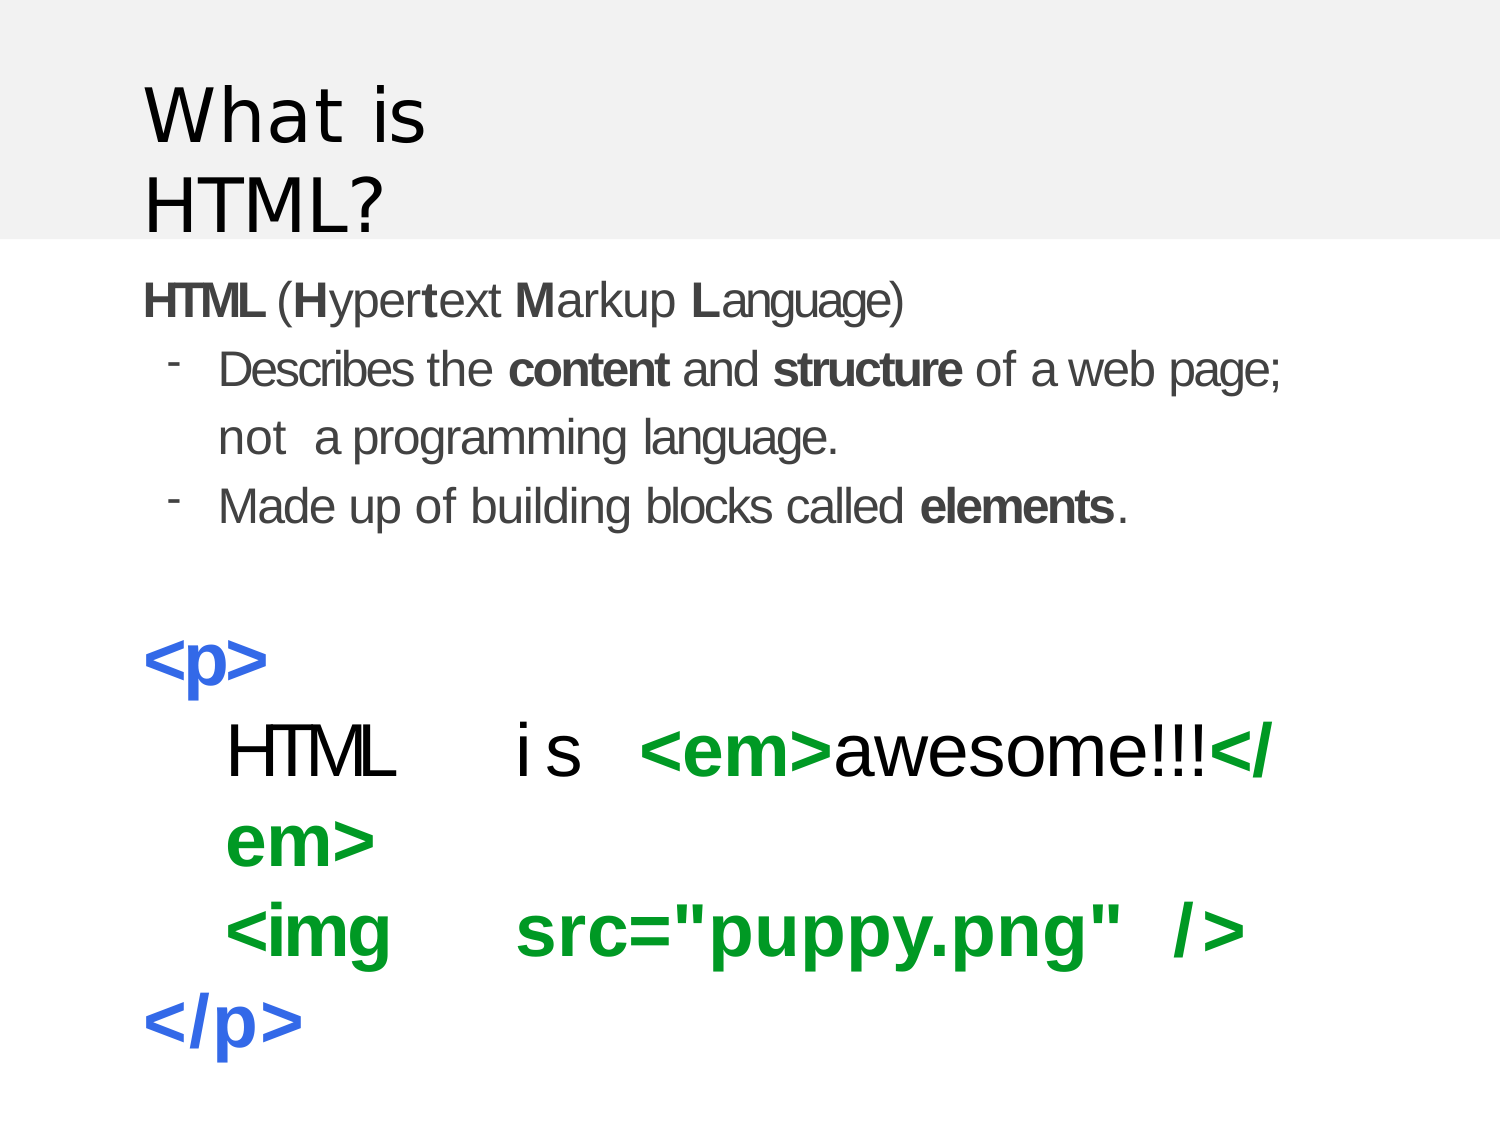

# What is HTML?
HTML (Hypertext Markup Language)
Describes the content and structure of a web page; not  a programming language.
Made up of building blocks called elements.
<p>
HTML	is	<em>awesome!!!</em>
<img	src="puppy.png"	/>
</p>